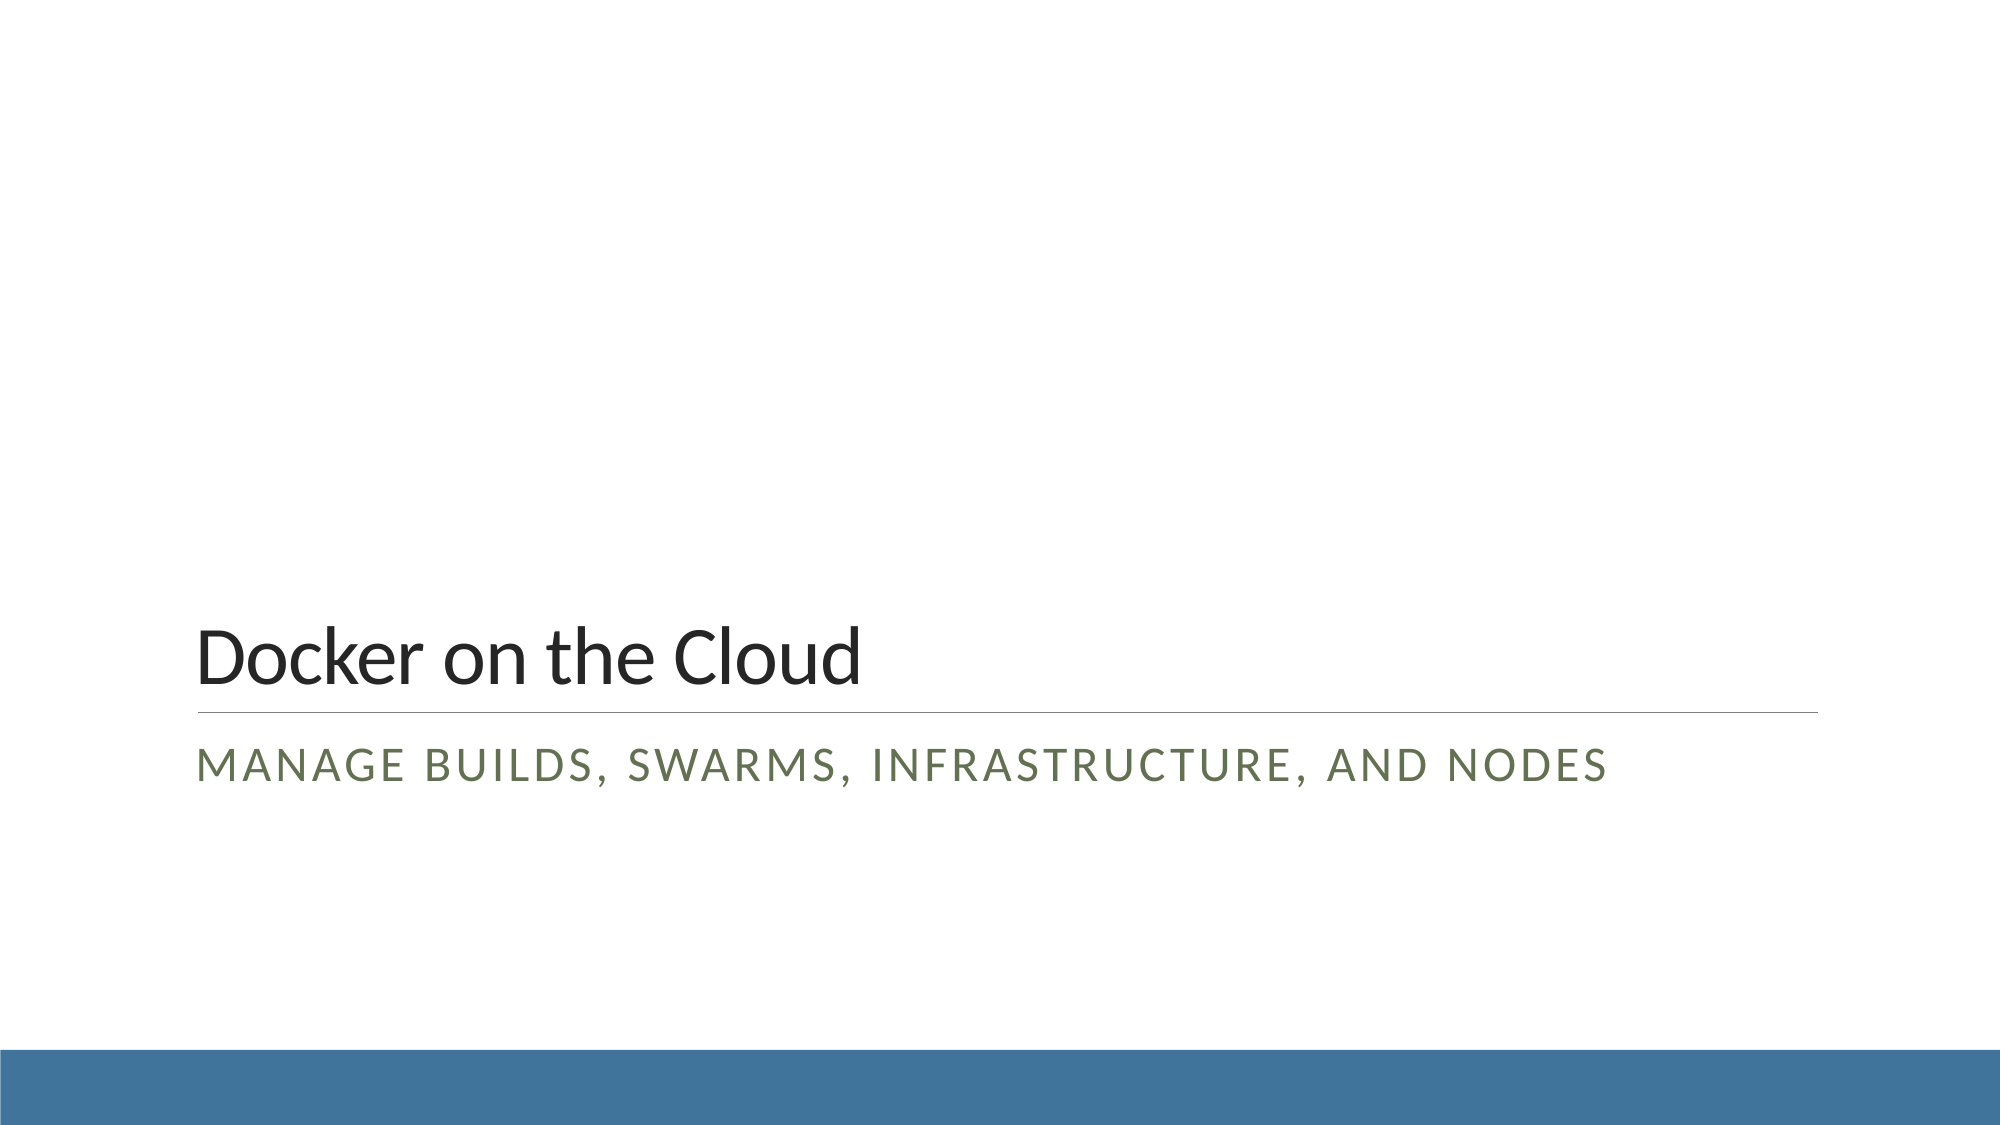

# Docker on the Cloud
manage builds, swarms, Infrastructure, and nodes